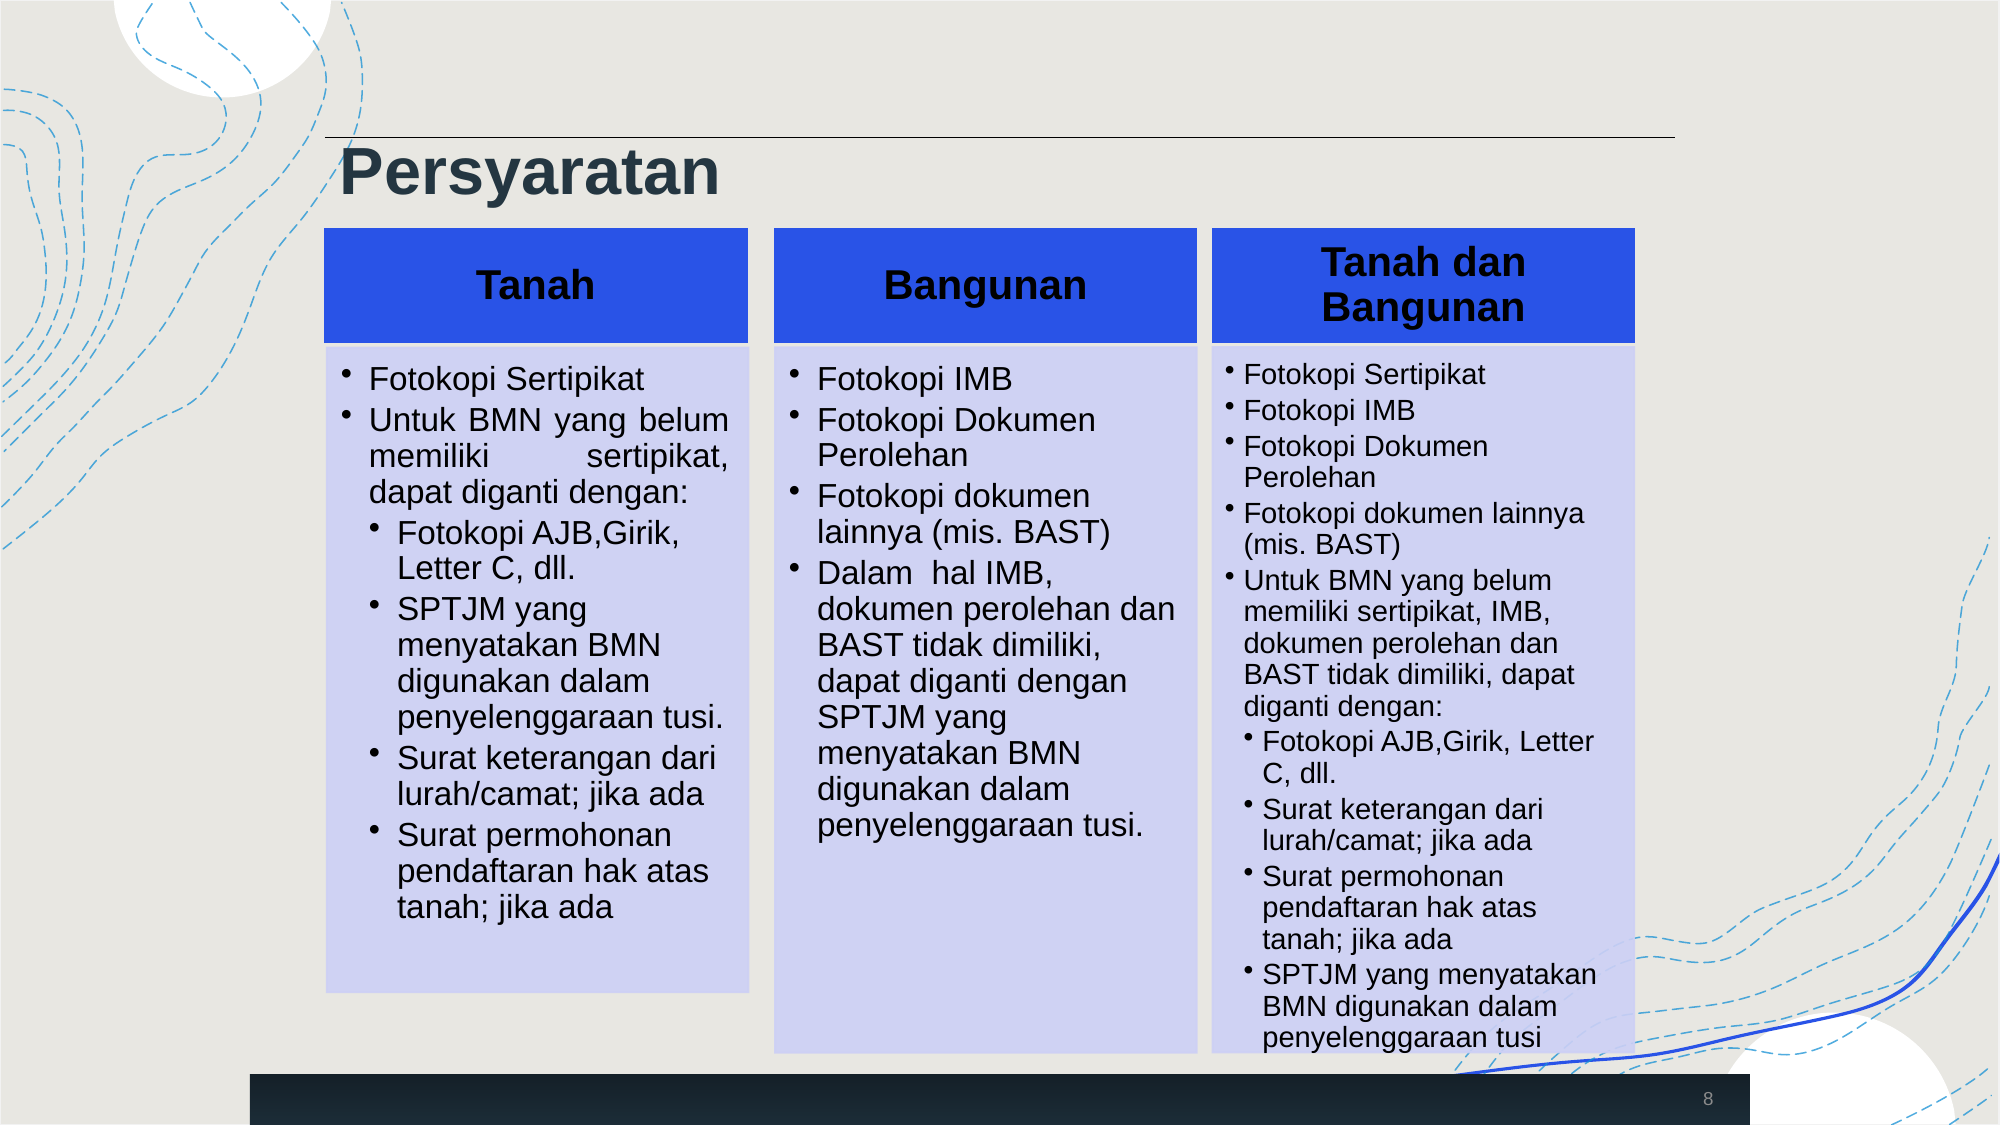

# Persyaratan
Tanah
Fotokopi Sertipikat
Untuk BMN yang belum memiliki sertipikat, dapat diganti dengan:
Fotokopi AJB,Girik, Letter C, dll.
SPTJM yang menyatakan BMN digunakan dalam penyelenggaraan tusi.
Surat keterangan dari lurah/camat; jika ada
Surat permohonan pendaftaran hak atas tanah; jika ada

Bangunan
Fotokopi IMB
Fotokopi Dokumen Perolehan
Fotokopi dokumen lainnya (mis. BAST)
Dalam  hal IMB, dokumen perolehan dan BAST tidak dimiliki, dapat diganti dengan SPTJM yang menyatakan BMN digunakan dalam penyelenggaraan tusi.
Tanah dan Bangunan
Fotokopi Sertipikat
Fotokopi IMB
Fotokopi Dokumen Perolehan
Fotokopi dokumen lainnya (mis. BAST)
Untuk BMN yang belum memiliki sertipikat, IMB, dokumen perolehan dan BAST tidak dimiliki, dapat diganti dengan:
Fotokopi AJB,Girik, Letter C, dll.
Surat keterangan dari lurah/camat; jika ada
Surat permohonan pendaftaran hak atas tanah; jika ada
SPTJM yang menyatakan BMN digunakan dalam penyelenggaraan tusi

8